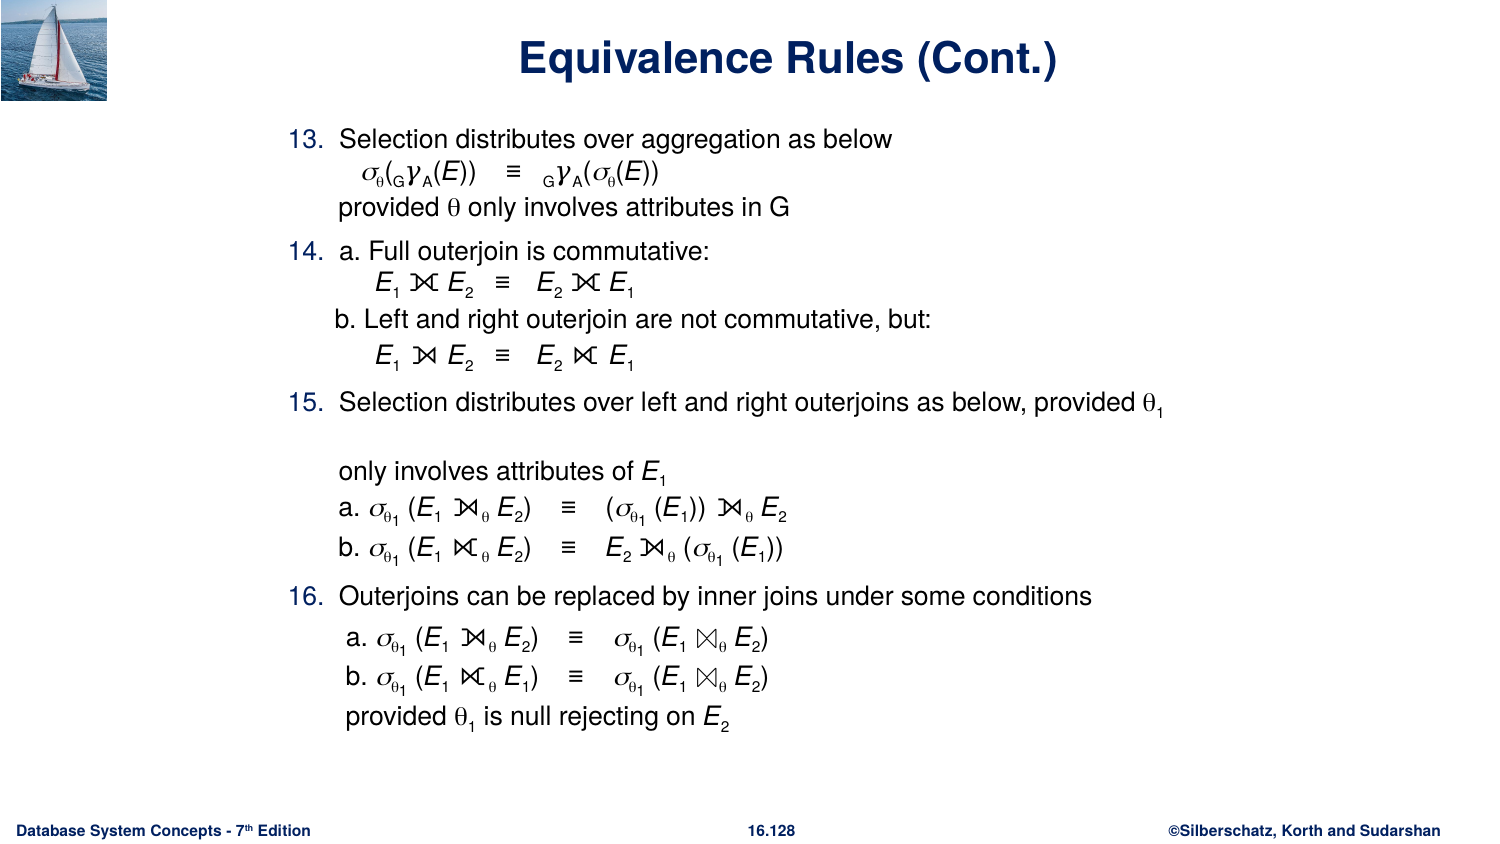

# Equivalence Rules (Cont.)
13.  Selection distributes over aggregation as below
          σθ(G𝛾A(E))    ≡   G𝛾A(σθ(E))
       provided θ only involves attributes in G
14.  a. Full outerjoin is commutative:
            E1 ⟗ E2     ≡    E2 ⟗ E1
           b. Left and right outerjoin are not commutative, but:
            E1 ⟕ E2     ≡    E2 ⟖ E1
15.  Selection distributes over left and right outerjoins as below, provided θ1
       only involves attributes of E1
       a. σθ1 (E1 ⟕θ E2)    ≡    (σθ1 (E1)) ⟕θ E2
       b. σθ1 (E1 ⟖θ E2)    ≡    E2 ⟕θ (σθ1 (E1))
16.  Outerjoins can be replaced by inner joins under some conditions
        a. σθ1 (E1 ⟕θ E2)    ≡    σθ1 (E1 ⨝θ E2)
        b. σθ1 (E1 ⟖θ E1)    ≡    σθ1 (E1 ⨝θ E2)
        provided θ1 is null rejecting on E2